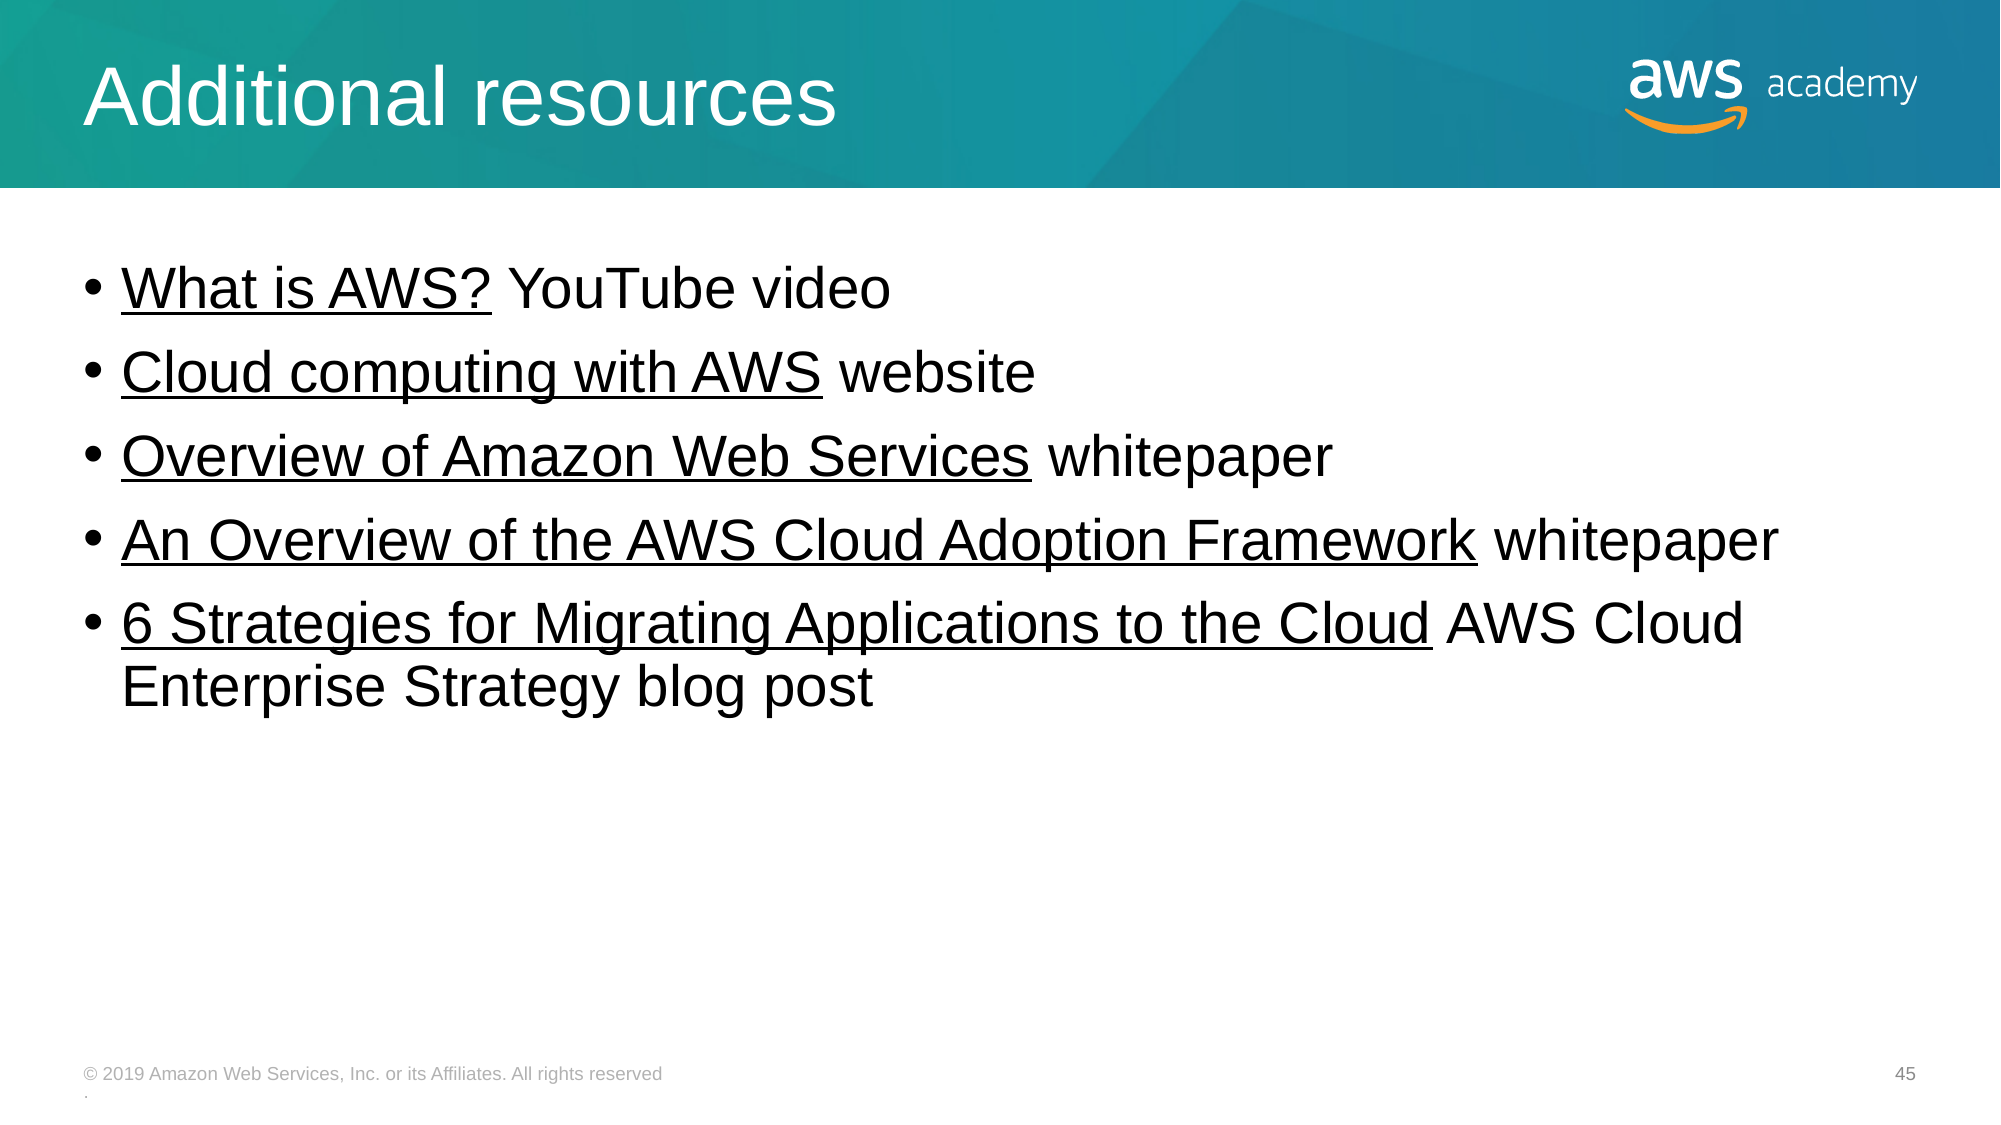

# Additional resources
What is AWS? YouTube video
Cloud computing with AWS website
Overview of Amazon Web Services whitepaper
An Overview of the AWS Cloud Adoption Framework whitepaper
6 Strategies for Migrating Applications to the Cloud AWS Cloud Enterprise Strategy blog post

© 2019 Amazon Web Services, Inc. or its Affiliates. All rights reserved.
45